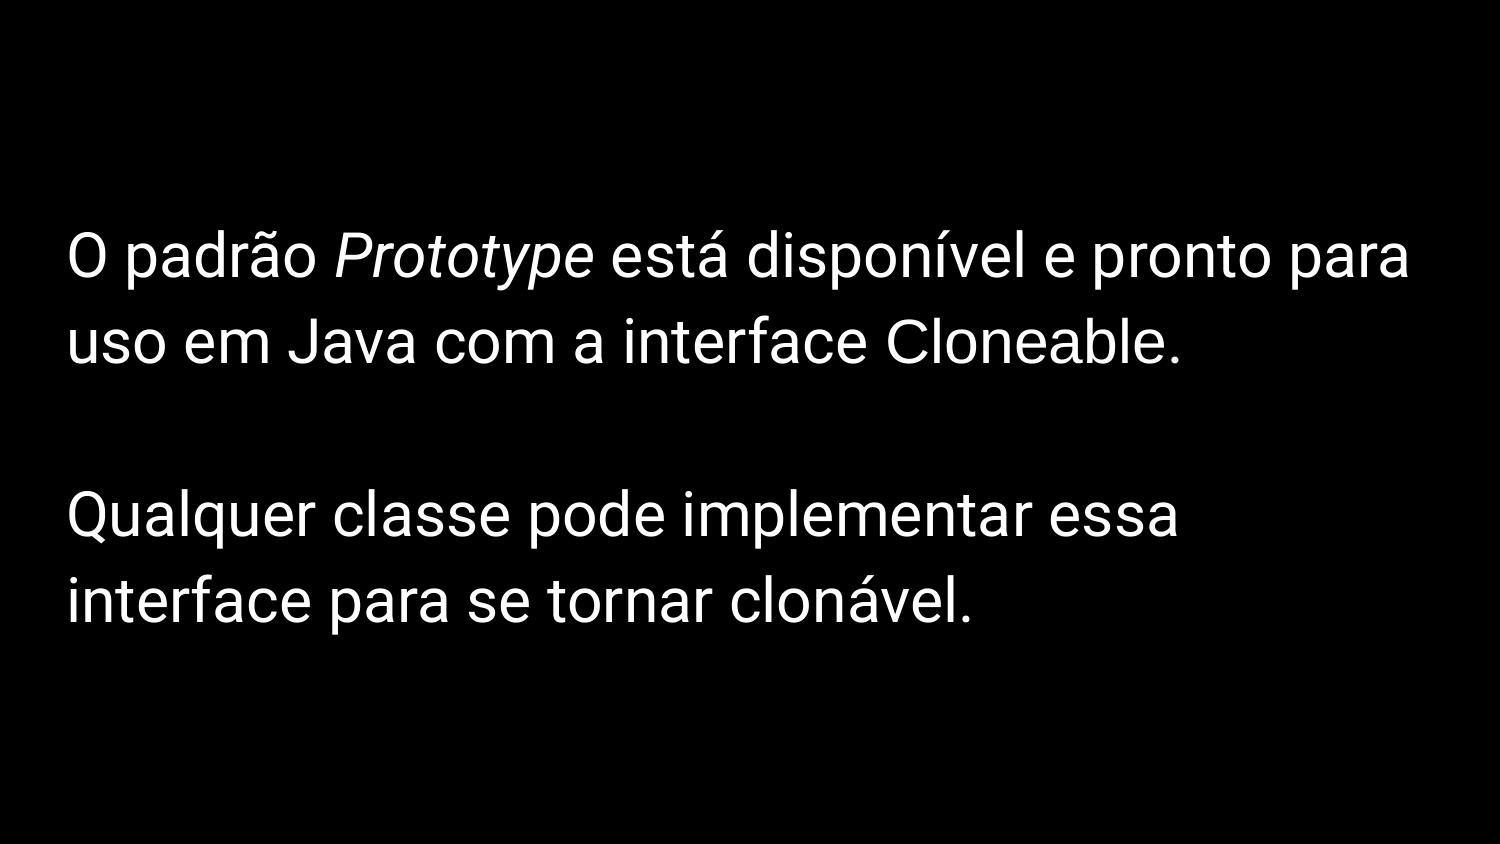

#
O padrão Prototype está disponível e pronto para uso em Java com a interface Cloneable.

Qualquer classe pode implementar essa interface para se tornar clonável.